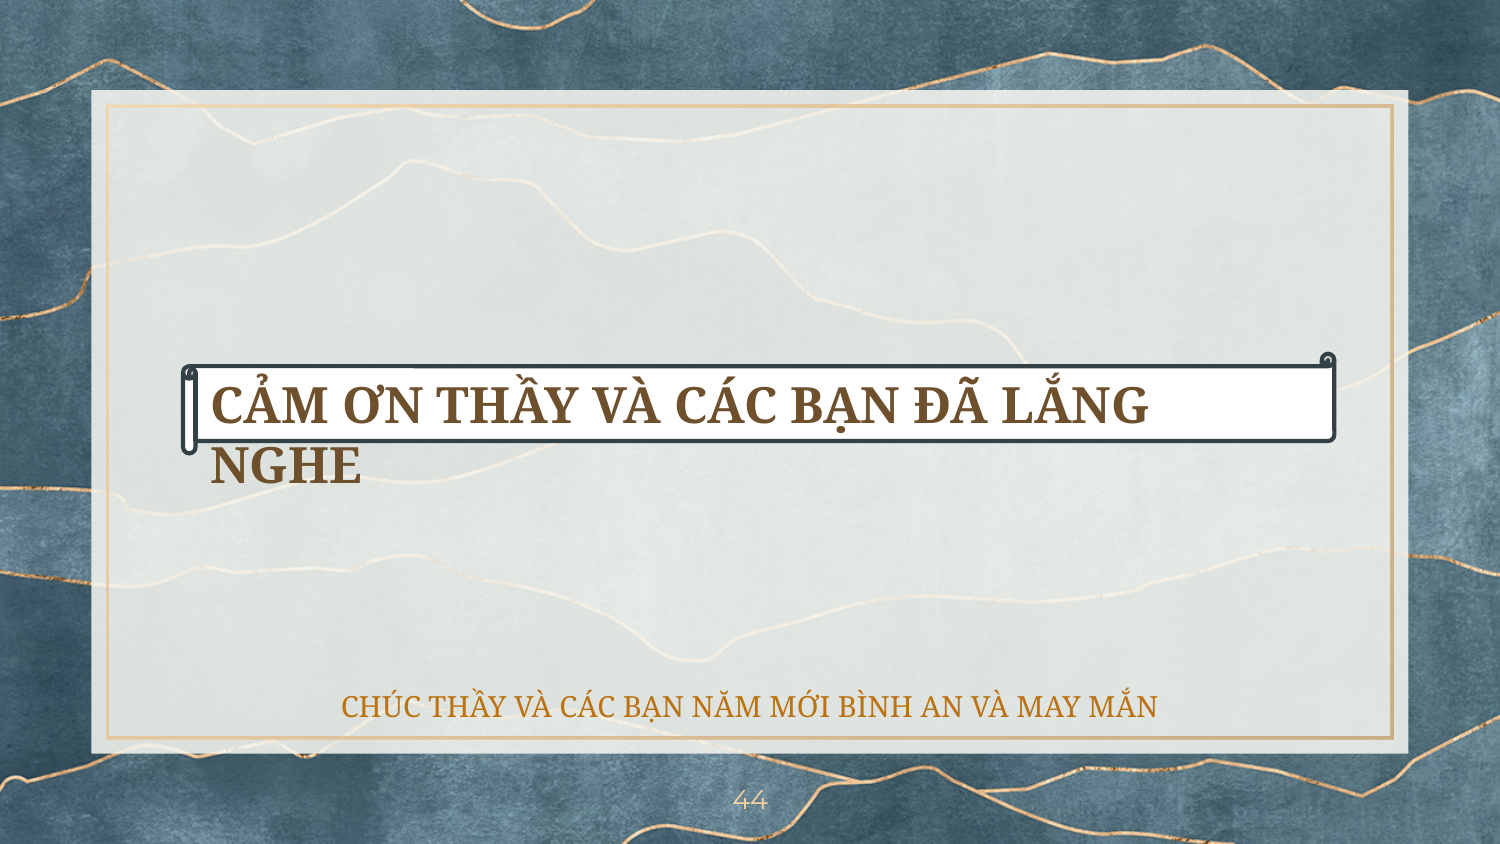

CẢM ƠN THẦY VÀ CÁC BẠN ĐÃ LẮNG NGHE
CHÚC THẦY VÀ CÁC BẠN NĂM MỚI BÌNH AN VÀ MAY MẮN
44